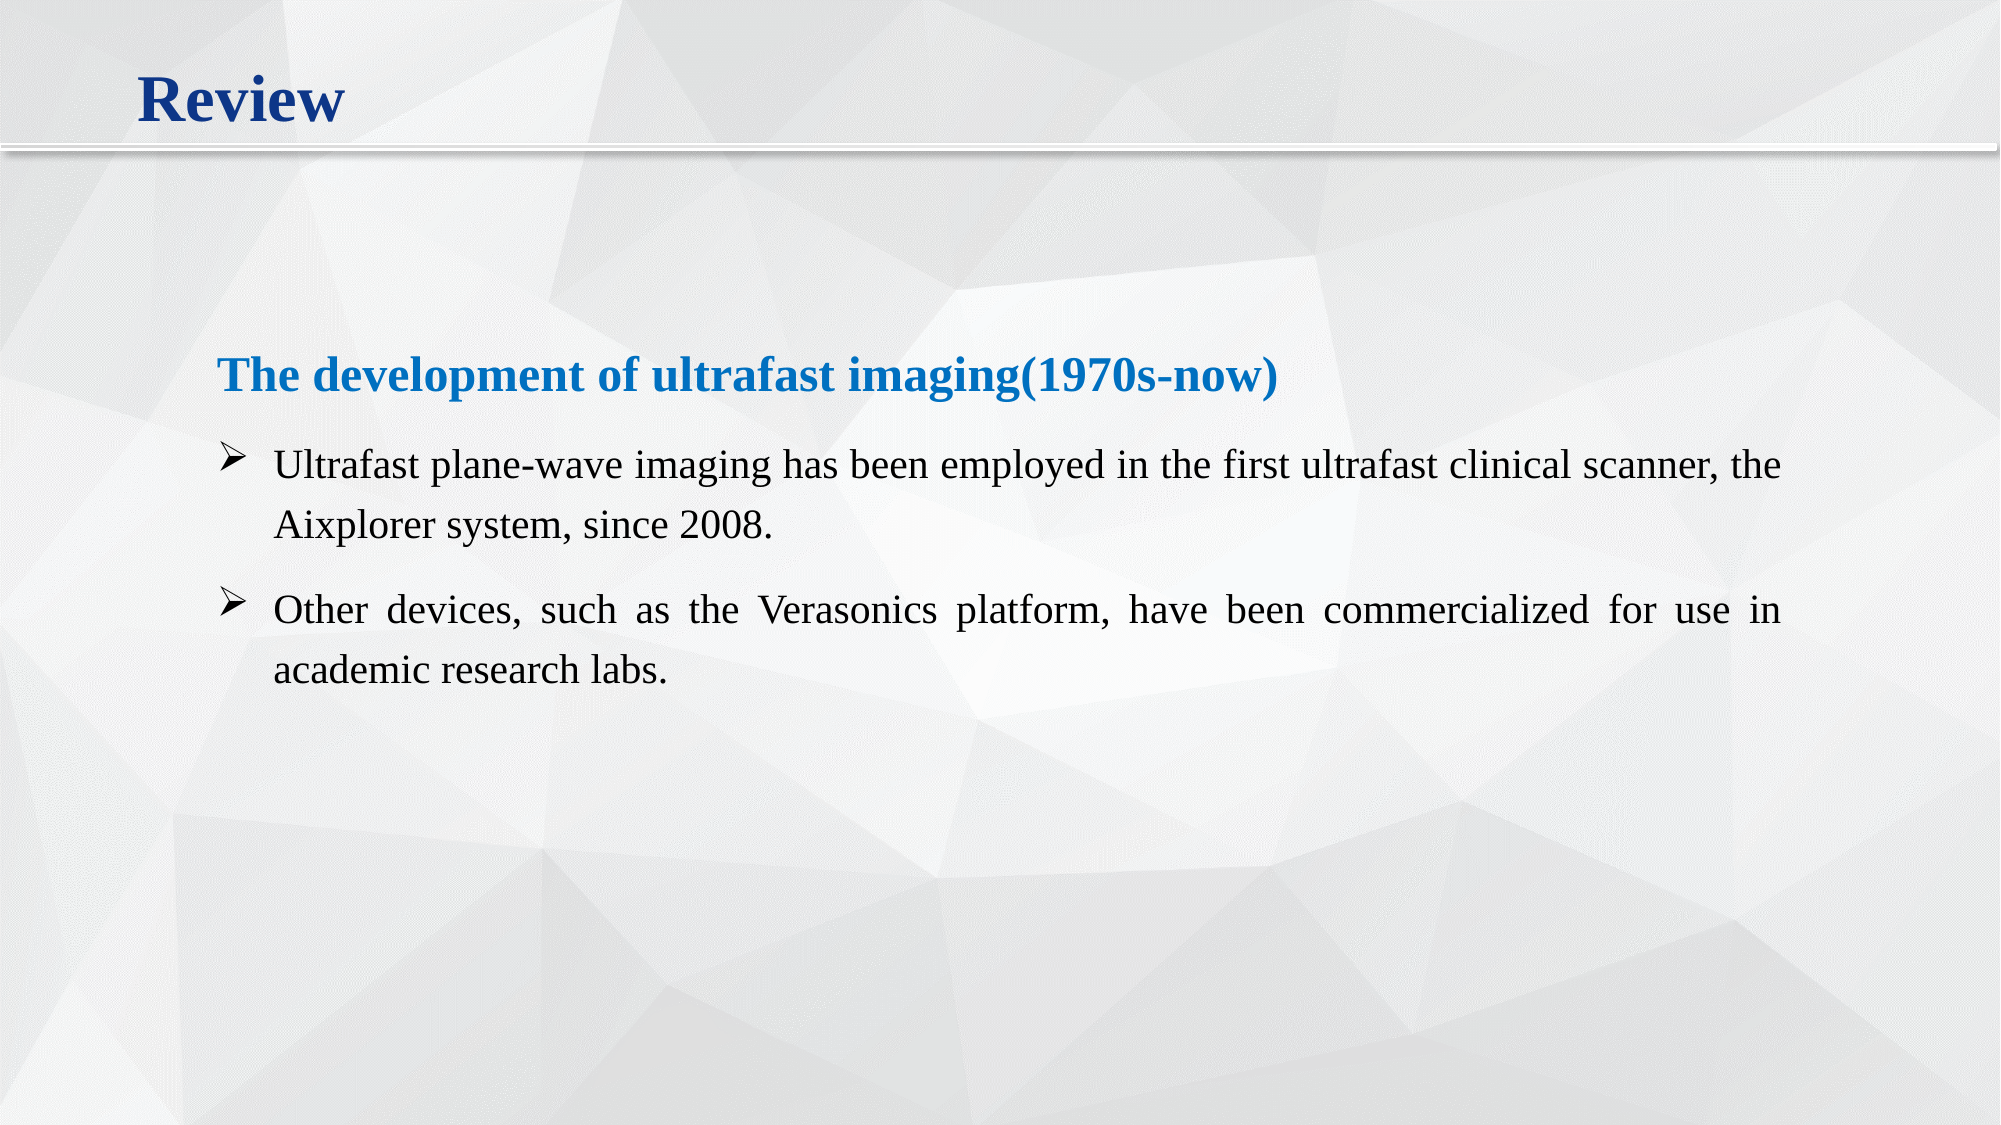

Review

The development of ultrafast imaging(1970s-now)
Ultrafast plane-wave imaging has been employed in the first ultrafast clinical scanner, the Aixplorer system, since 2008.
Other devices, such as the Verasonics platform, have been commercialized for use in academic research labs.
7